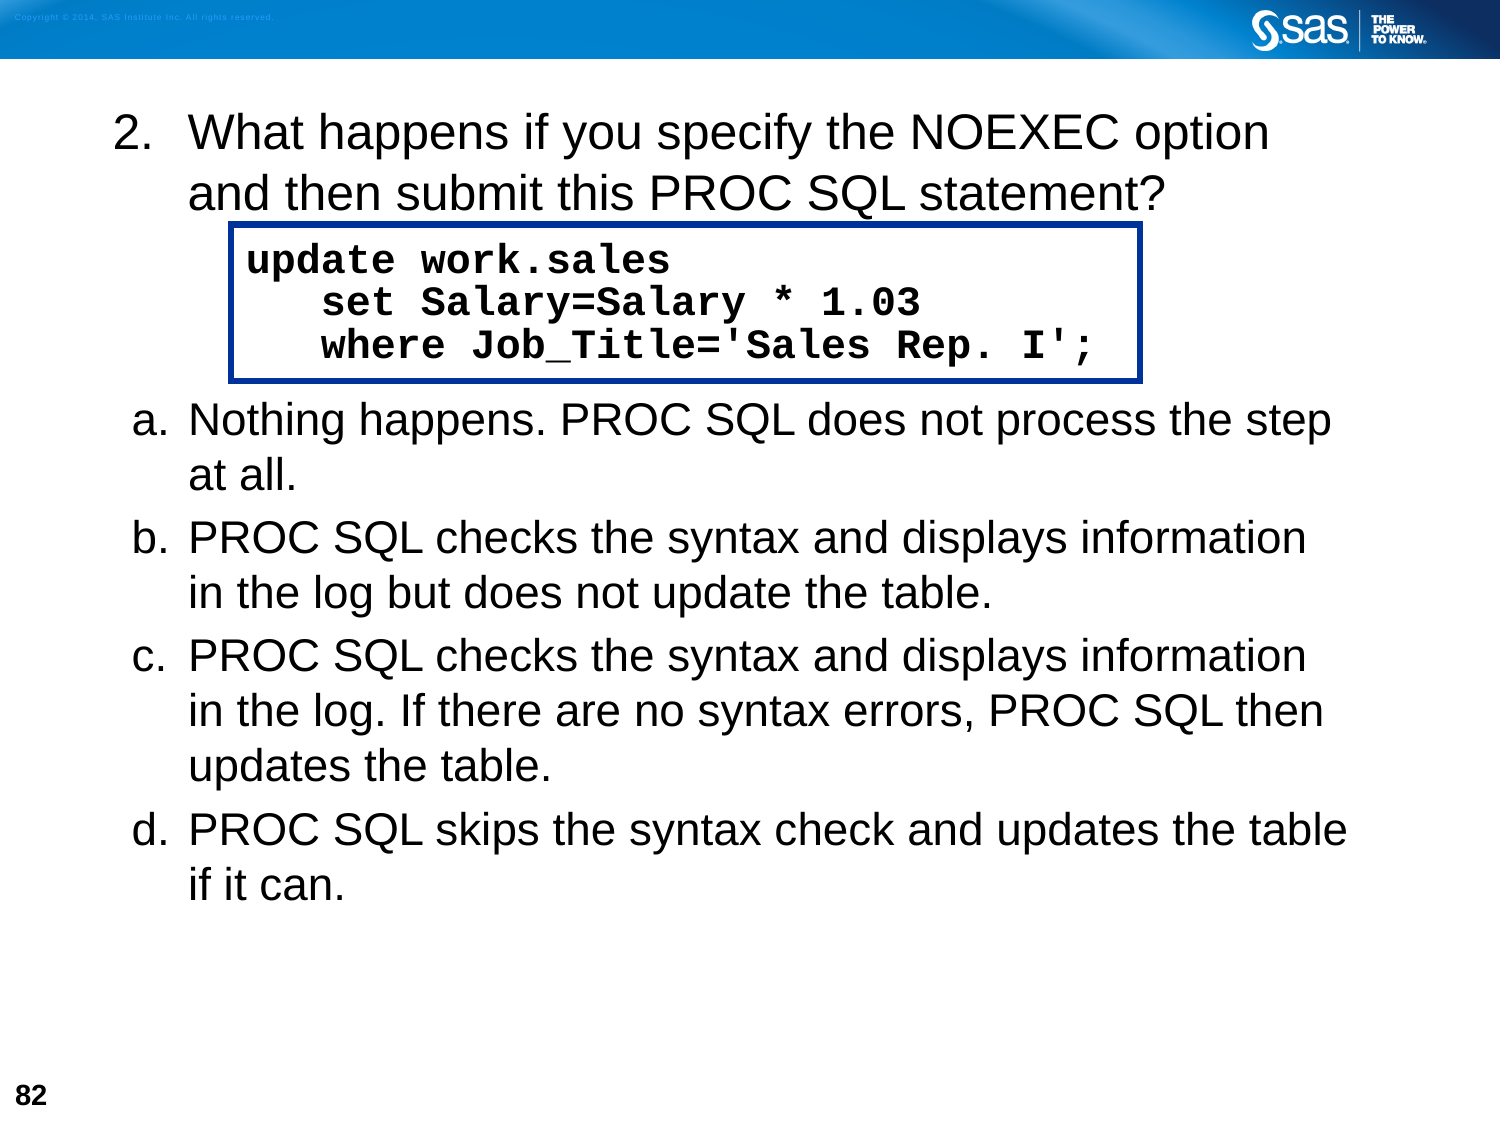

What happens if you specify the NOEXEC option
and then submit this PROC SQL statement?

Nothing happens. PROC SQL does not process the step
at all.
PROC SQL checks the syntax and displays information
in the log but does not update the table.
PROC SQL checks the syntax and displays information
in the log. If there are no syntax errors, PROC SQL then updates the table.
PROC SQL skips the syntax check and updates the table
if it can.

update work.sales
   set Salary=Salary * 1.03
   where Job_Title='Sales Rep. I';